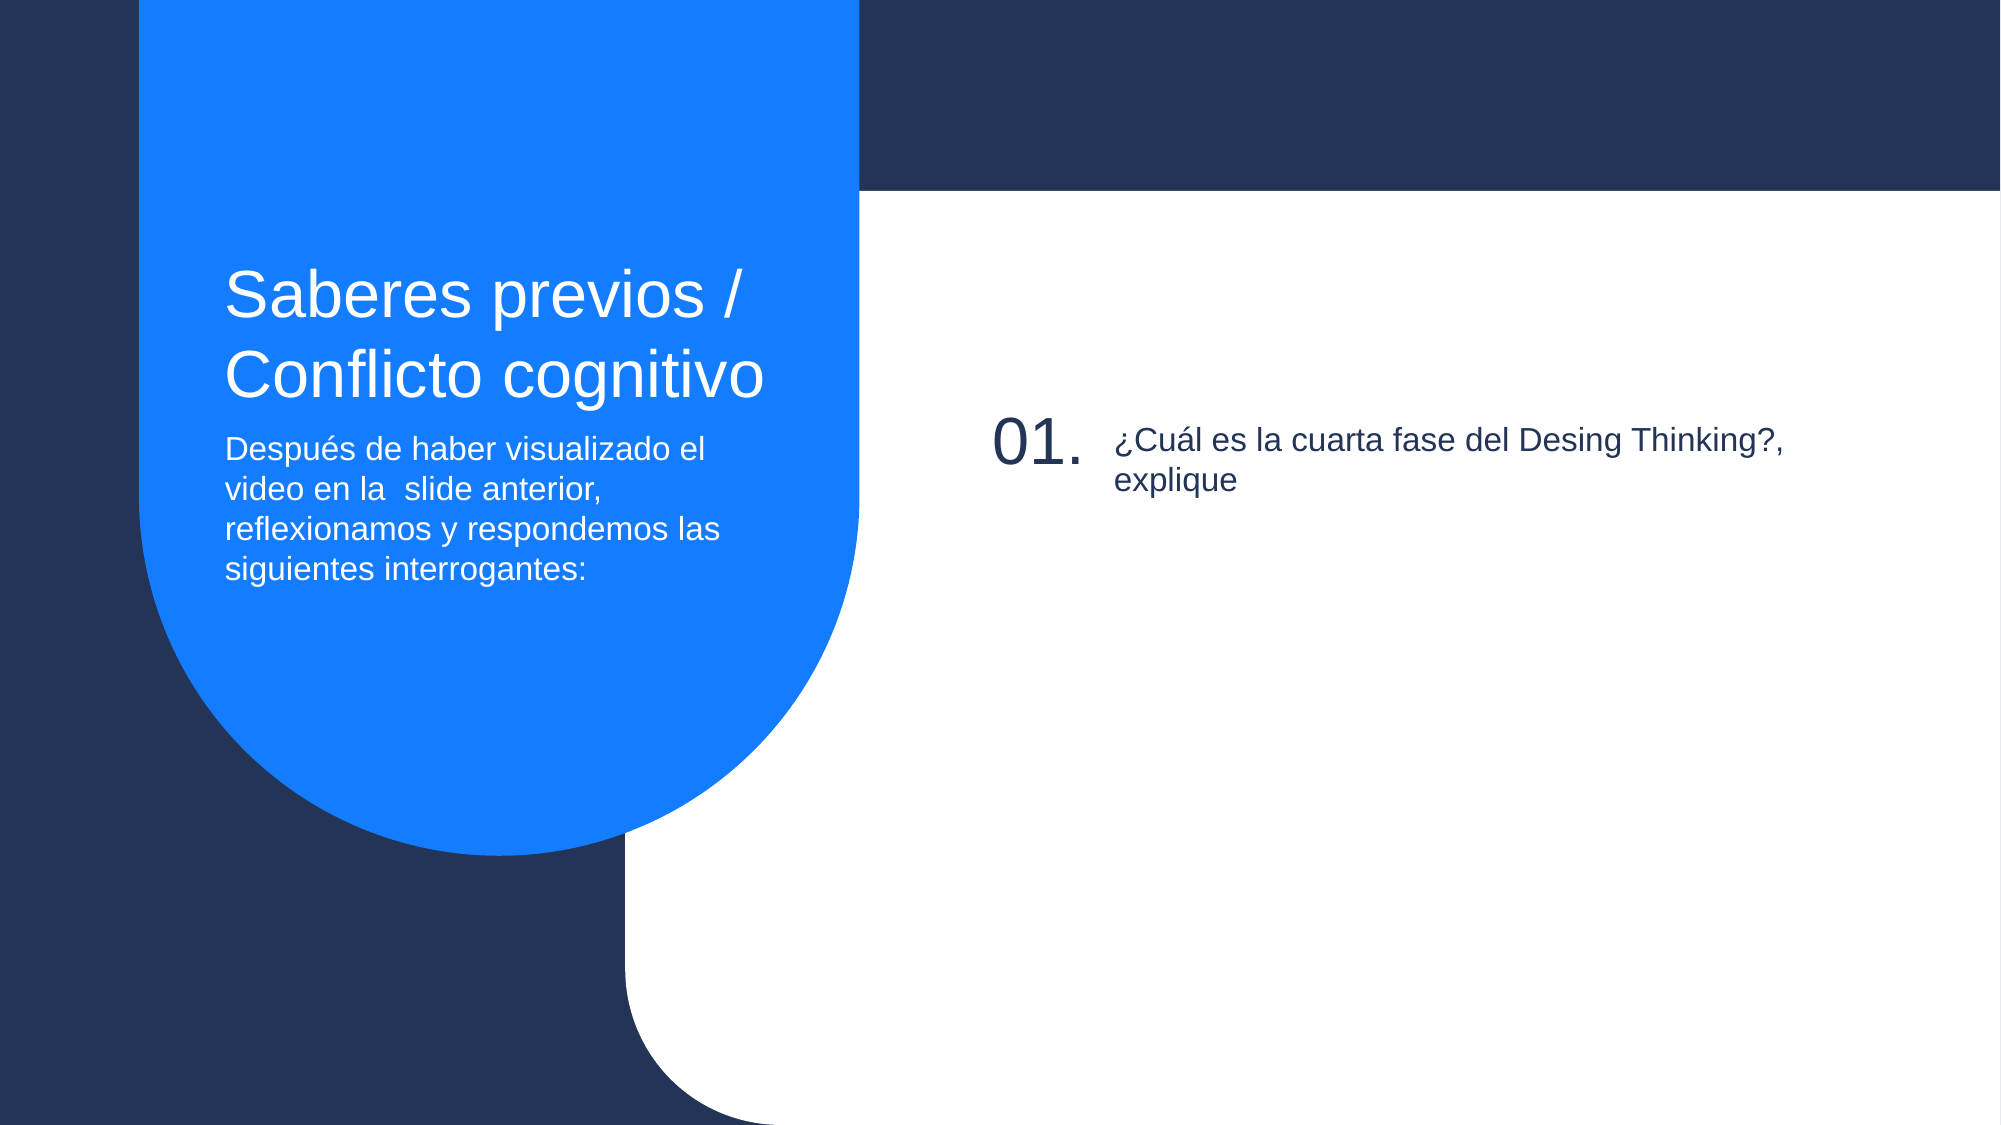

Saberes previos / Conflicto cognitivo
01.
¿Cuál es la cuarta fase del Desing Thinking?, explique
Después de haber visualizado el video en la  slide anterior, reflexionamos y respondemos las siguientes interrogantes: